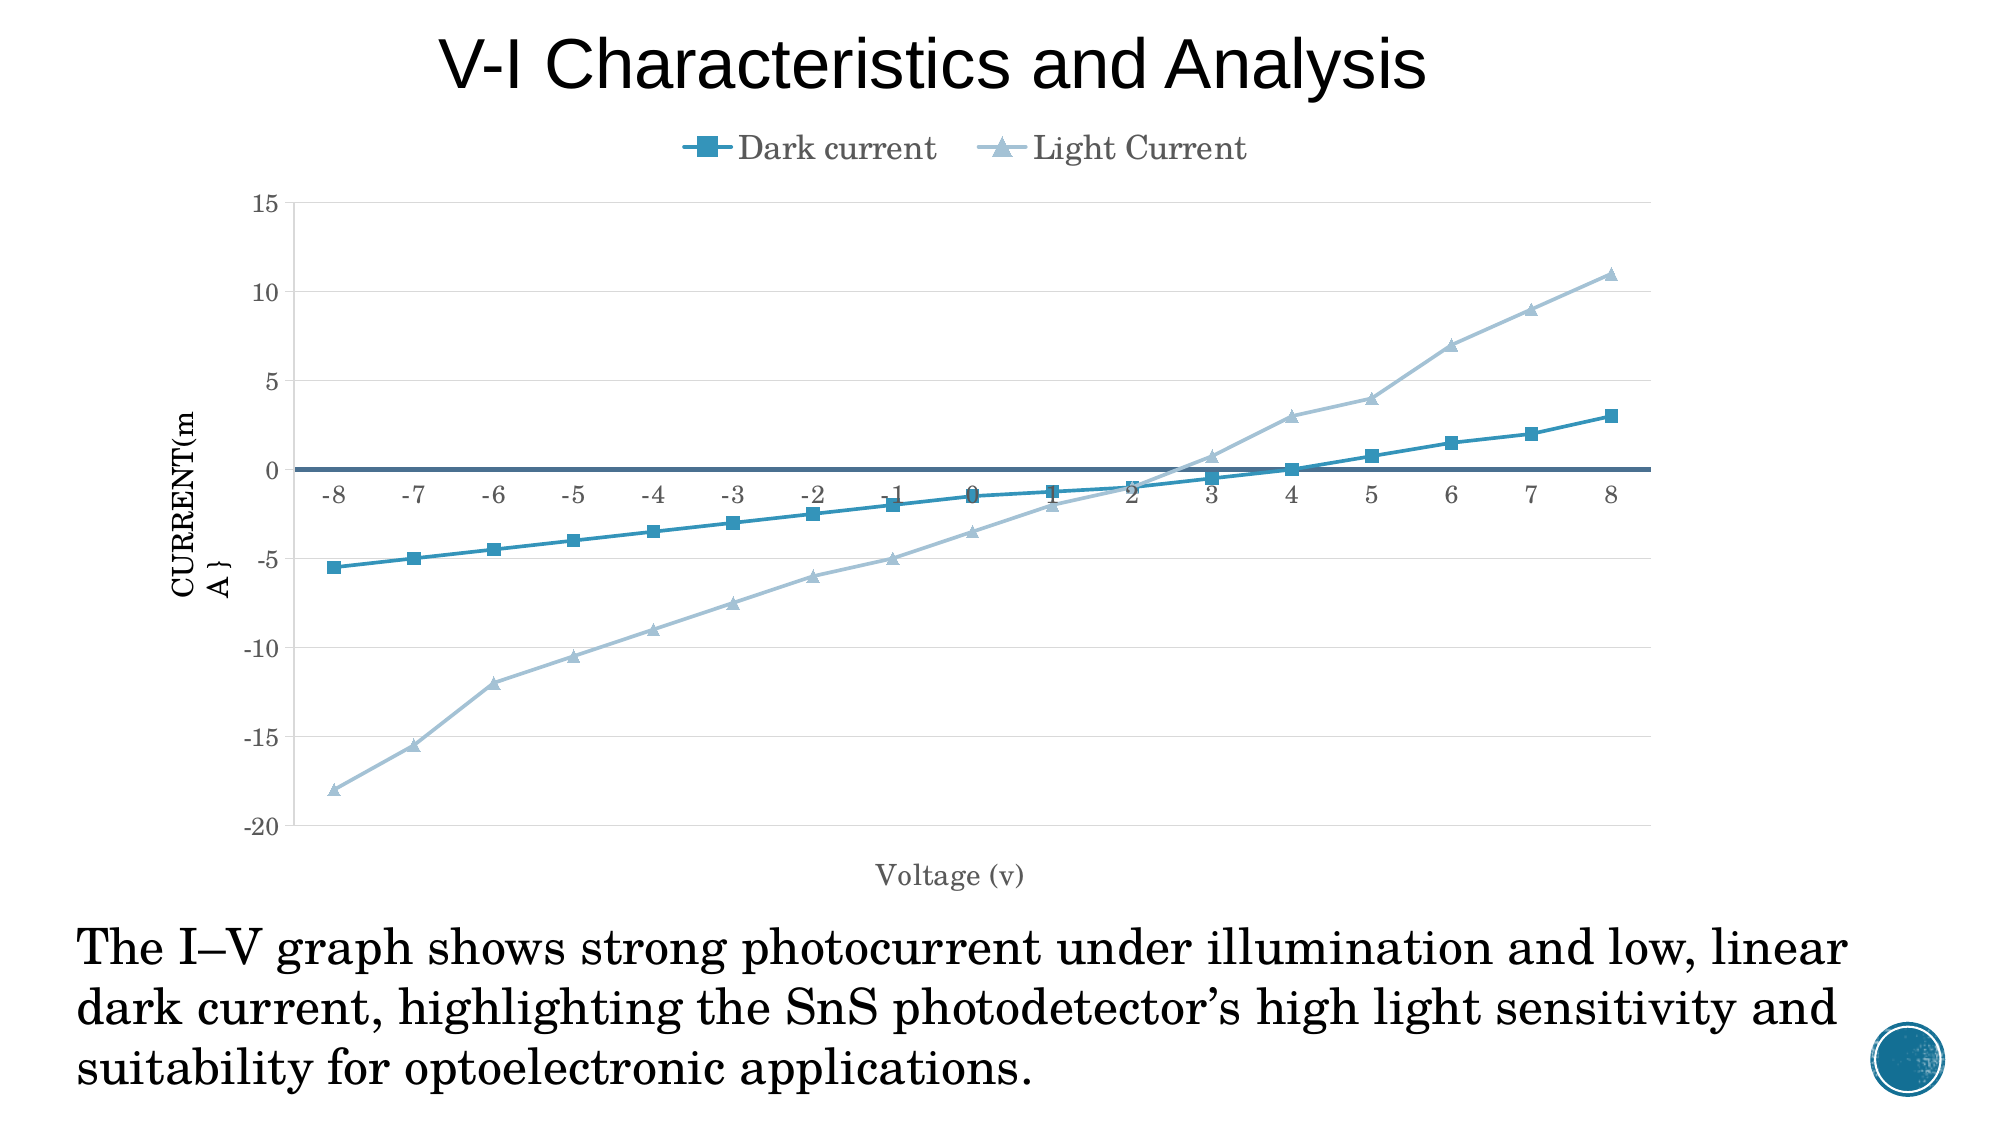

V-I Characteristics and Analysis

### Chart

| Category |  |  |
|---|---|---|
| -8 | -5.5 | -18.0 |
| -7 | -5.0 | -15.5 |
| -6 | -4.5 | -12.0 |
| -5 | -4.0 | -10.5 |
| -4 | -3.5 | -9.0 |
| -3 | -3.0 | -7.5 |
| -2 | -2.5 | -6.0 |
| -1 | -2.0 | -5.0 |
| 0 | -1.5 | -3.5 |
| 1 | -1.25 | -2.0 |
| 2 | -1.0 | -1.0 |
| 3 | -0.5 | 0.75 |
| 4 | 0.0 | 3.0 |
| 5 | 0.75 | 4.0 |
| 6 | 1.5 | 7.0 |
| 7 | 2.0 | 9.0 |
| 8 | 3.0 | 11.0 |
CURRENT(mA }
The I–V graph shows strong photocurrent under illumination and low, linear dark current, highlighting the SnS photodetector’s high light sensitivity and suitability for optoelectronic applications.